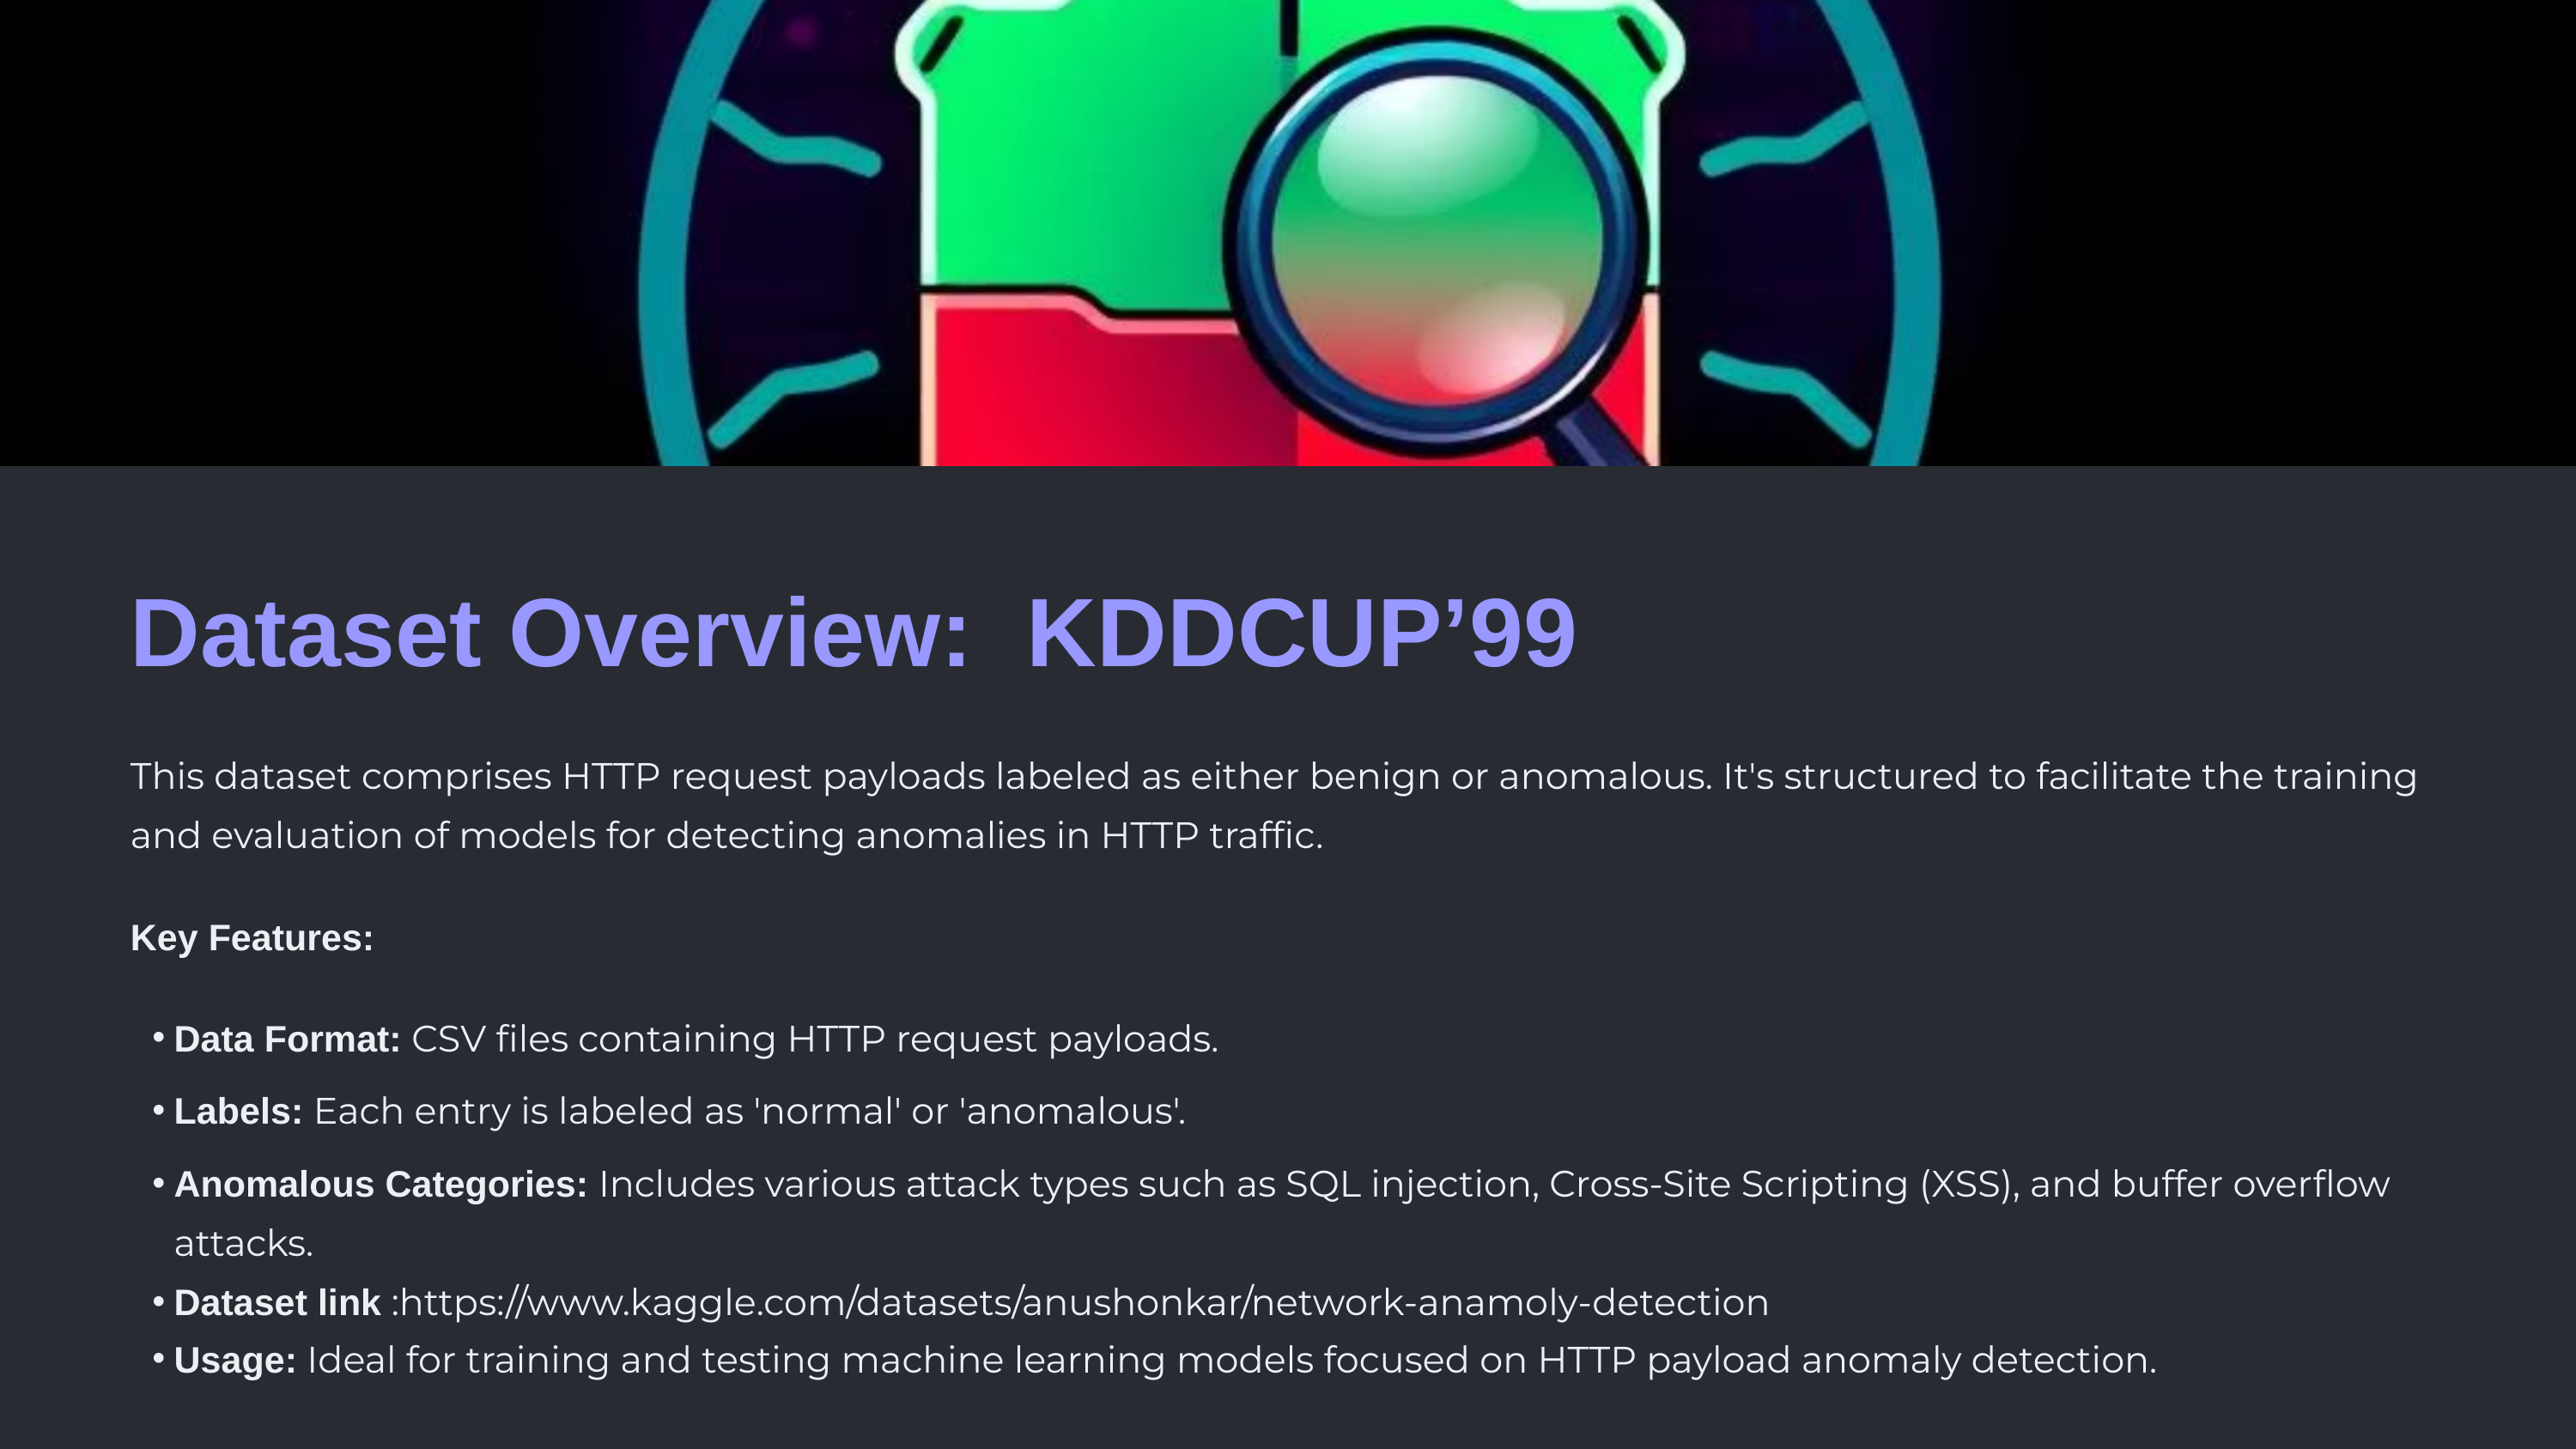

Dataset Overview:  KDDCUP’99

This dataset comprises HTTP request payloads labeled as either benign or anomalous. It's structured to facilitate the training and evaluation of models for detecting anomalies in HTTP traffic.

Key Features:

Data Format: CSV files containing HTTP request payloads.

Labels: Each entry is labeled as 'normal' or 'anomalous'.

Anomalous Categories: Includes various attack types such as SQL injection, Cross-Site Scripting (XSS), and buffer overflow attacks.
Dataset link :https://www.kaggle.com/datasets/anushonkar/network-anamoly-detection

Usage: Ideal for training and testing machine learning models focused on HTTP payload anomaly detection.